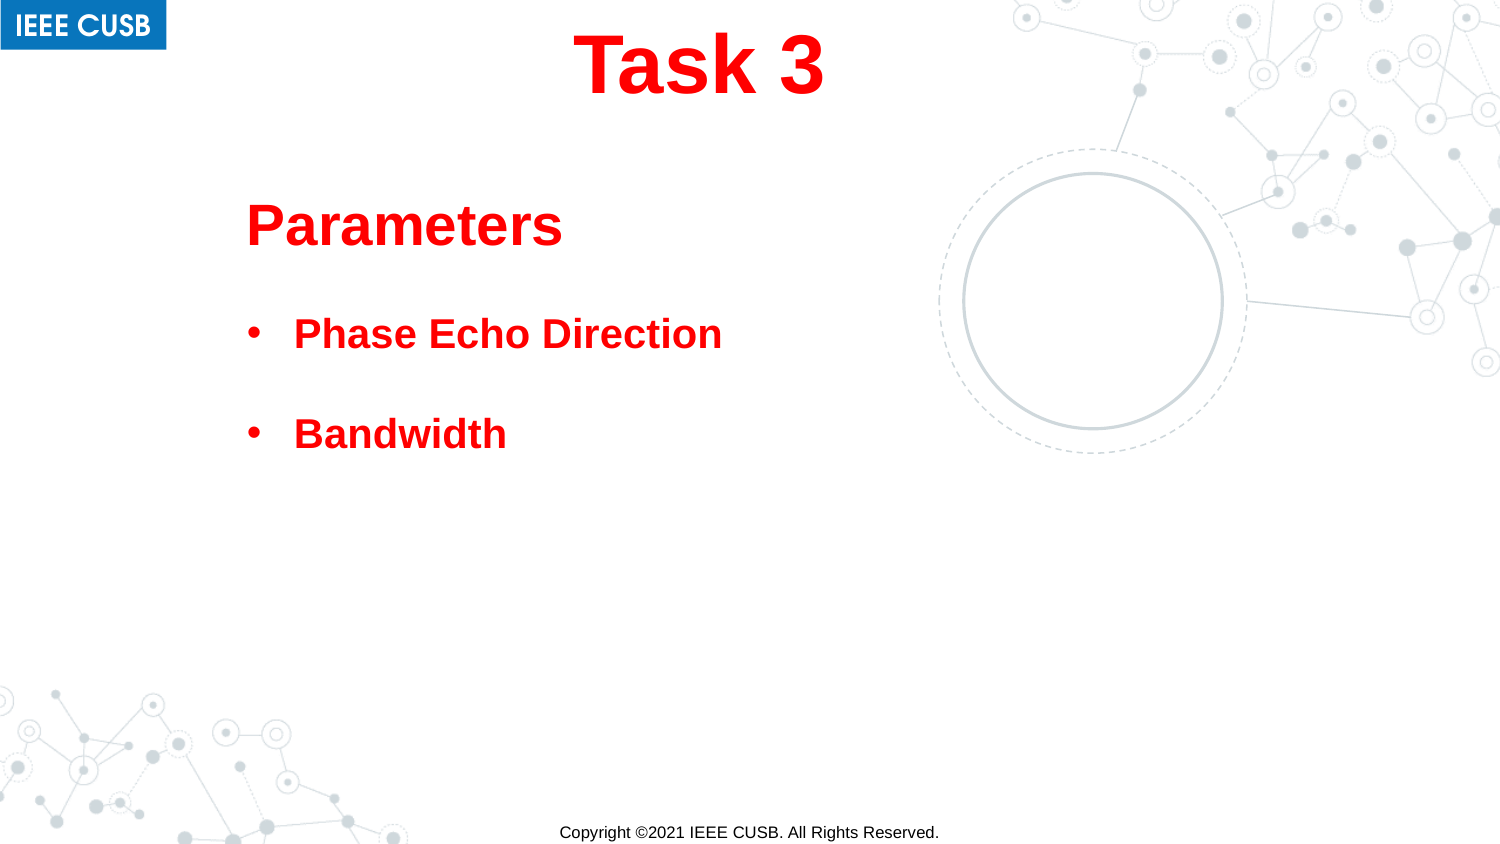

Task 3
Parameters
Phase Echo Direction
Bandwidth